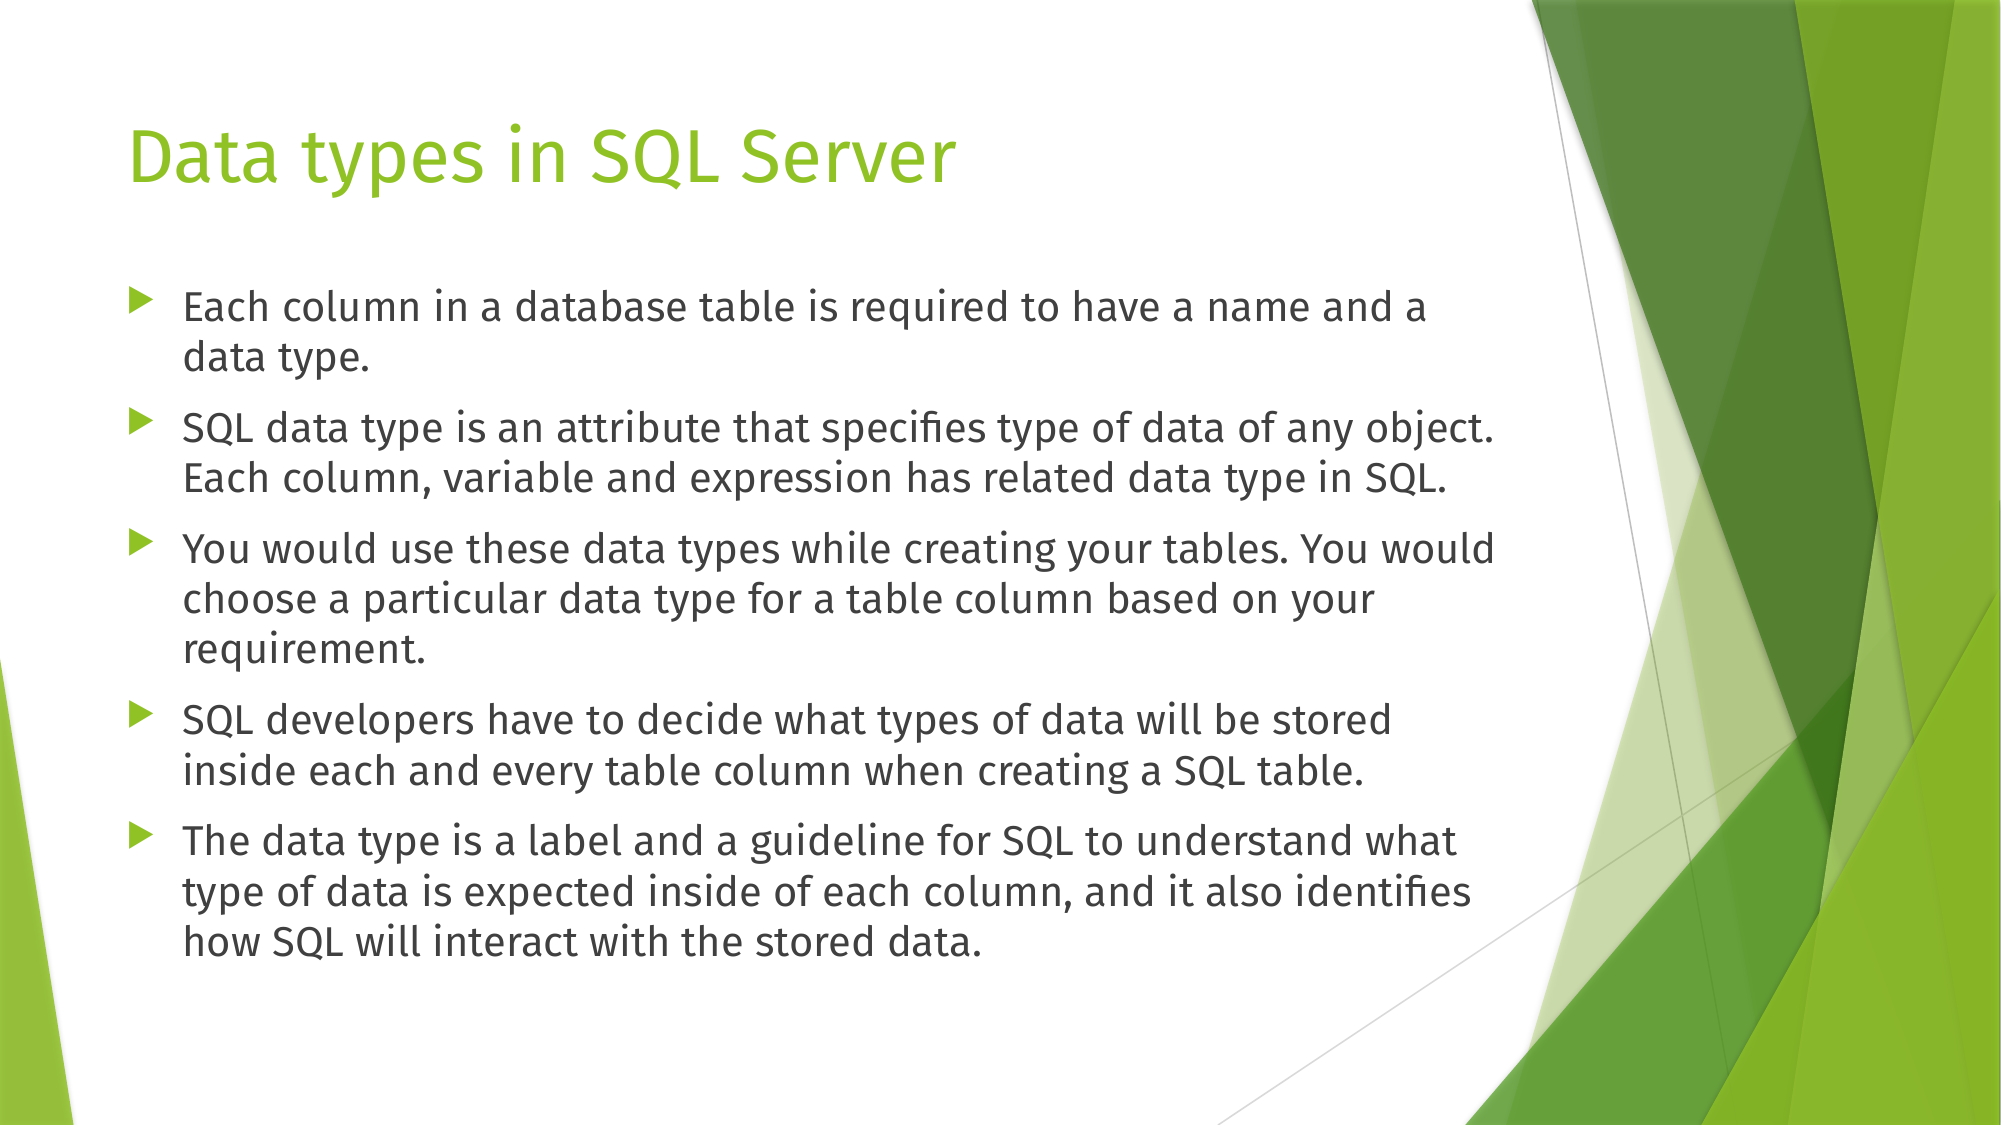

# Data types in SQL Server
Each column in a database table is required to have a name and a data type.
SQL data type is an attribute that specifies type of data of any object. Each column, variable and expression has related data type in SQL.
You would use these data types while creating your tables. You would choose a particular data type for a table column based on your requirement.
SQL developers have to decide what types of data will be stored inside each and every table column when creating a SQL table.
The data type is a label and a guideline for SQL to understand what type of data is expected inside of each column, and it also identifies how SQL will interact with the stored data.